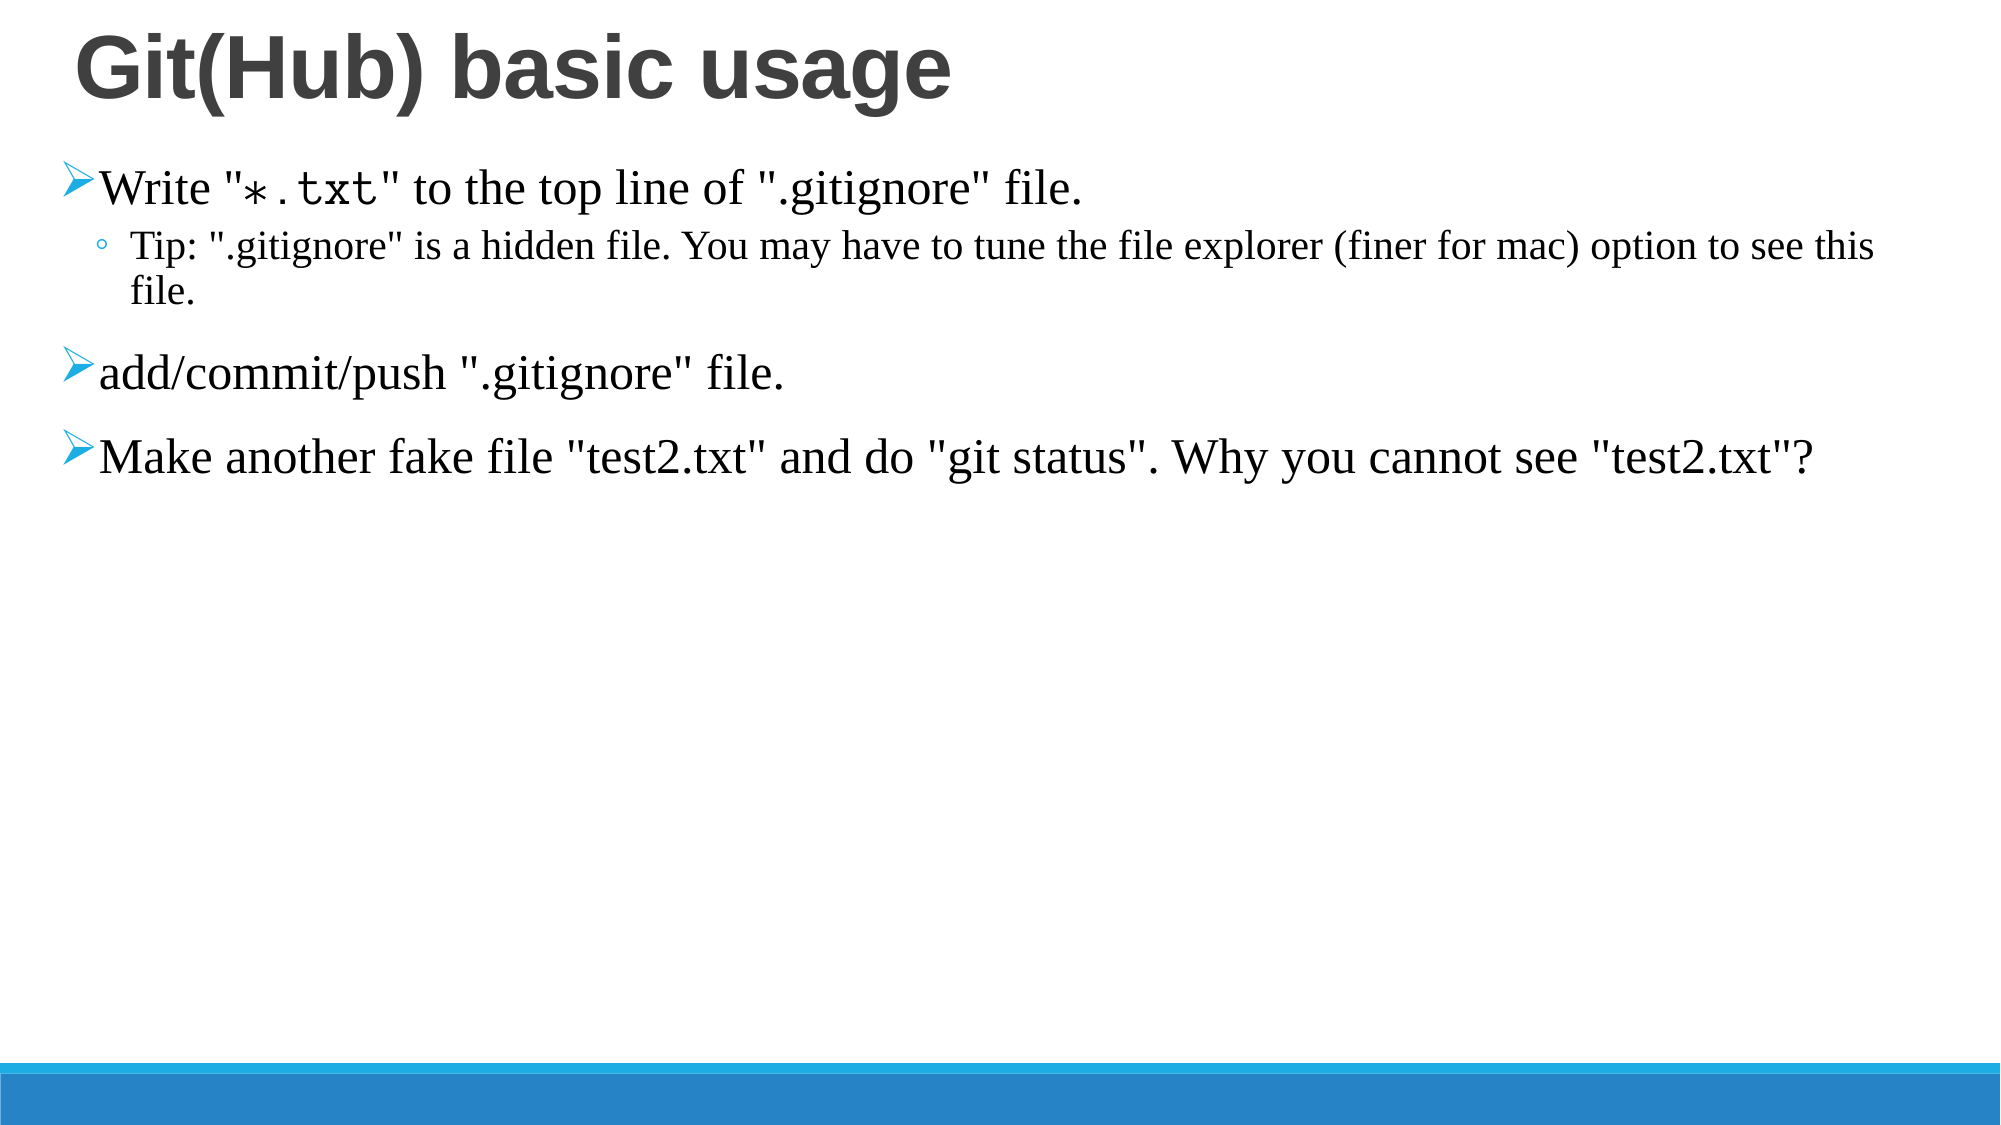

# Git(Hub) basic usage
Write "*.txt" to the top line of ".gitignore" file.
Tip: ".gitignore" is a hidden file. You may have to tune the file explorer (finer for mac) option to see this file.
add/commit/push ".gitignore" file.
Make another fake file "test2.txt" and do "git status". Why you cannot see "test2.txt"?